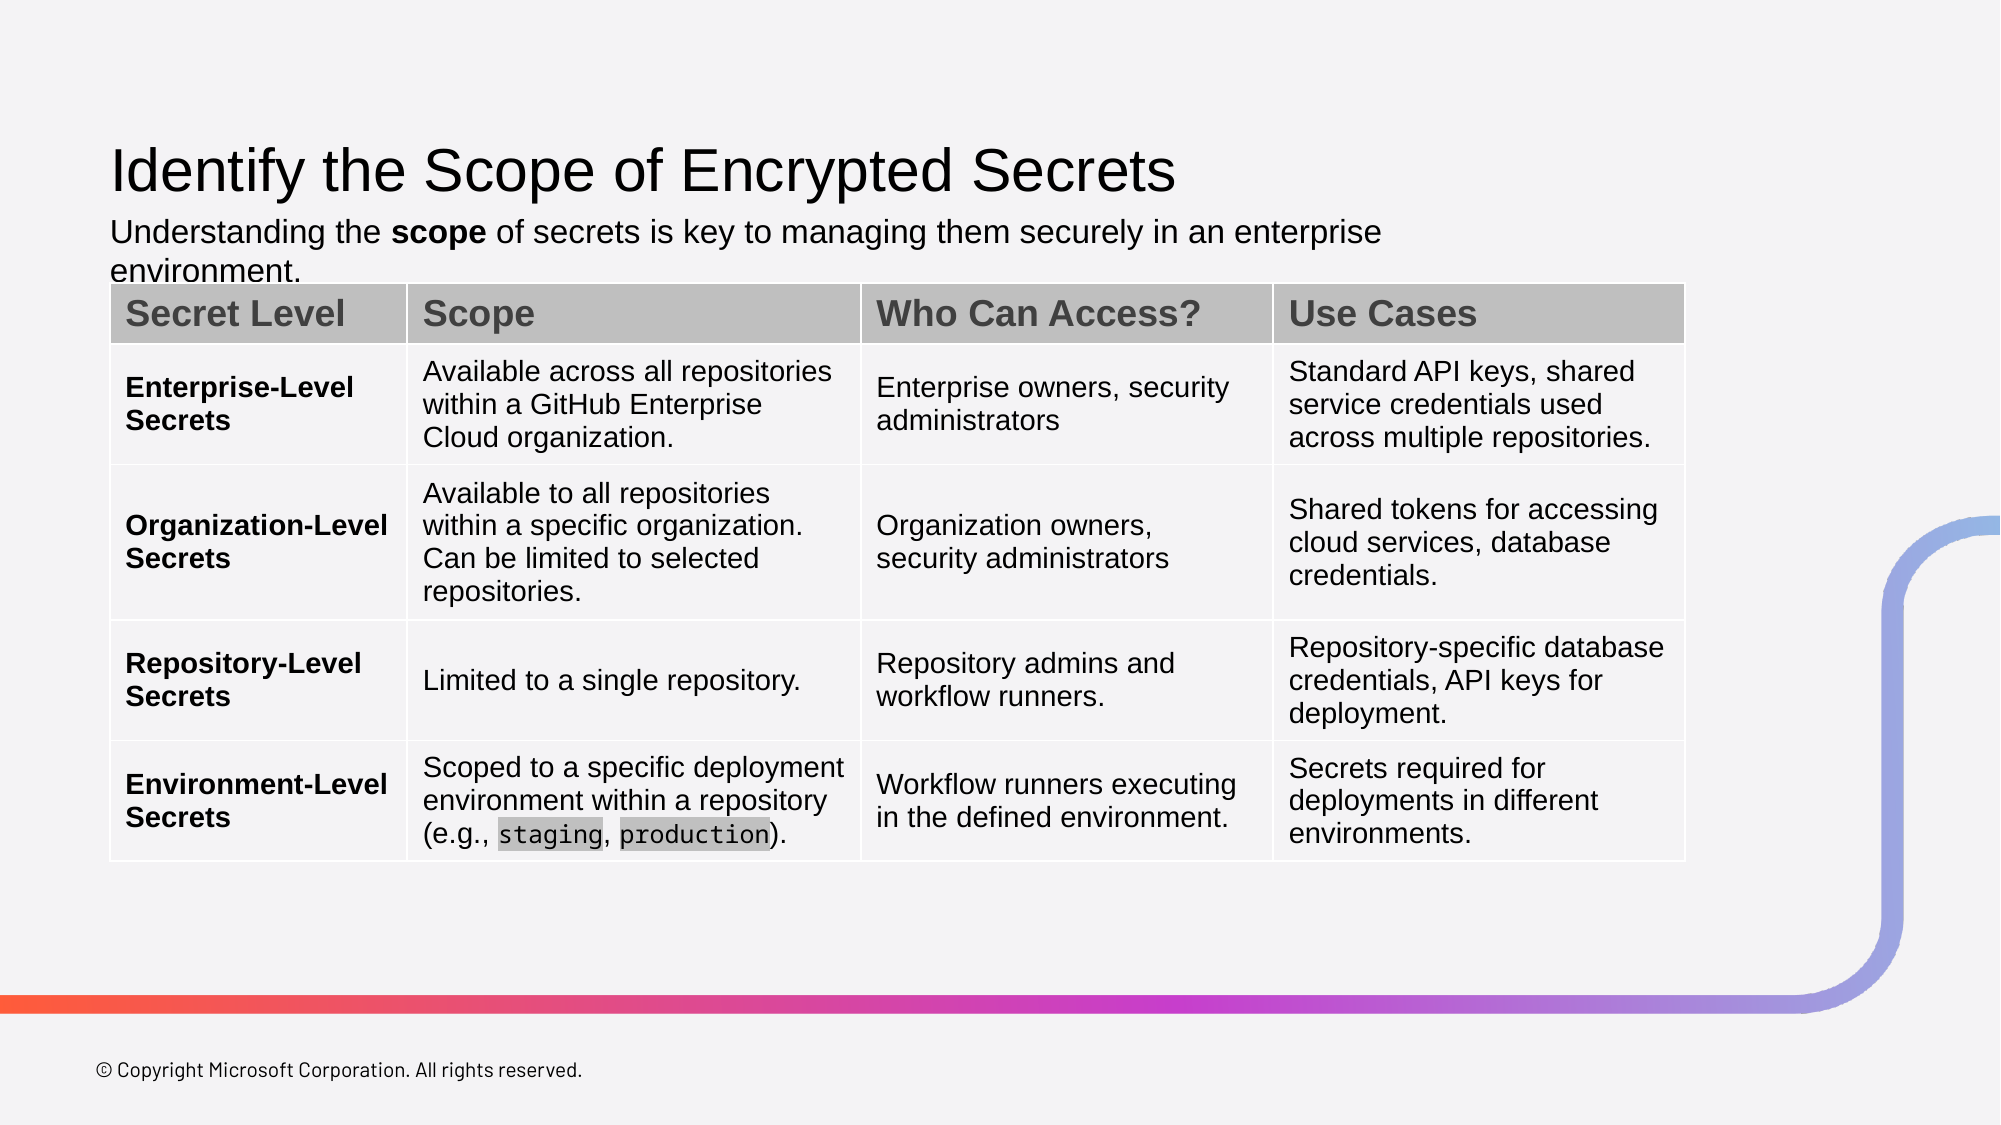

# Identify the Scope of Encrypted Secrets
Understanding the scope of secrets is key to managing them securely in an enterprise environment.
| Secret Level | Scope | Who Can Access? | Use Cases |
| --- | --- | --- | --- |
| Enterprise-Level Secrets | Available across all repositories within a GitHub Enterprise Cloud organization. | Enterprise owners, security administrators | Standard API keys, shared service credentials used across multiple repositories. |
| Organization-Level Secrets | Available to all repositories within a specific organization. Can be limited to selected repositories. | Organization owners, security administrators | Shared tokens for accessing cloud services, database credentials. |
| Repository-Level Secrets | Limited to a single repository. | Repository admins and workflow runners. | Repository-specific database credentials, API keys for deployment. |
| Environment-Level Secrets | Scoped to a specific deployment environment within a repository (e.g., staging, production). | Workflow runners executing in the defined environment. | Secrets required for deployments in different environments. |
© Copyright Microsoft Corporation. All rights reserved.